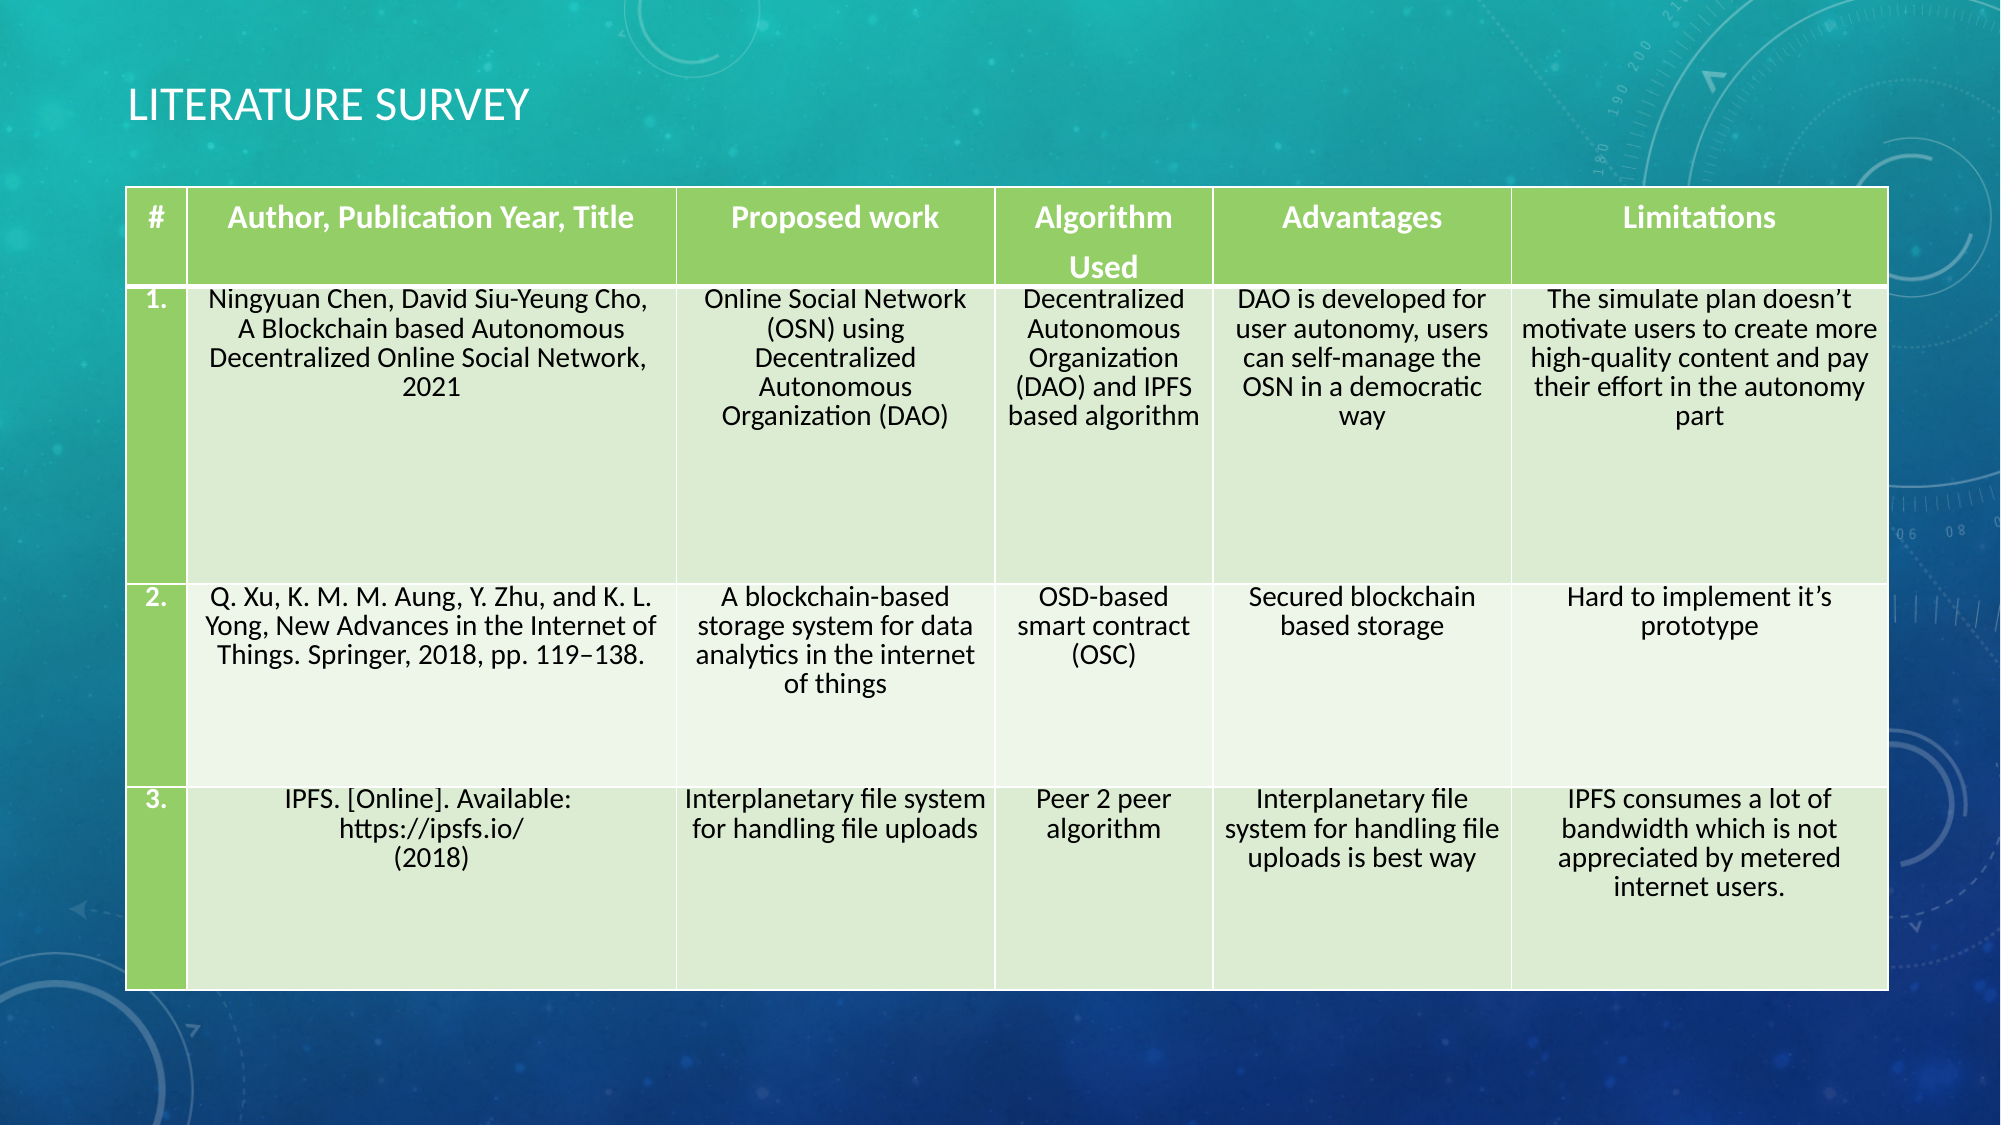

# Literature survey
| # | Author, Publication Year, Title | Proposed work | Algorithm Used | Advantages | Limitations |
| --- | --- | --- | --- | --- | --- |
| 1. | Ningyuan Chen, David Siu-Yeung Cho,  A Blockchain based Autonomous Decentralized Online Social Network,  2021 | Online Social Network (OSN) using Decentralized Autonomous Organization (DAO) | Decentralized Autonomous Organization (DAO) and IPFS based algorithm | DAO is developed for user autonomy, users can self-manage the OSN in a democratic way | The simulate plan doesn’t motivate users to create more high-quality content and pay their effort in the autonomy part |
| 2. | Q. Xu, K. M. M. Aung, Y. Zhu, and K. L. Yong, New Advances in the Internet of Things. Springer, 2018, pp. 119–138. | A blockchain-based storage system for data analytics in the internet of things | OSD-based smart contract (OSC) | Secured blockchain based storage | Hard to implement it’s prototype |
| 3. | IPFS. [Online]. Available: https://ipsfs.io/ (2018) | Interplanetary file system for handling file uploads | Peer 2 peer algorithm | Interplanetary file system for handling file uploads is best way | IPFS consumes a lot of bandwidth which is not appreciated by metered internet users. |